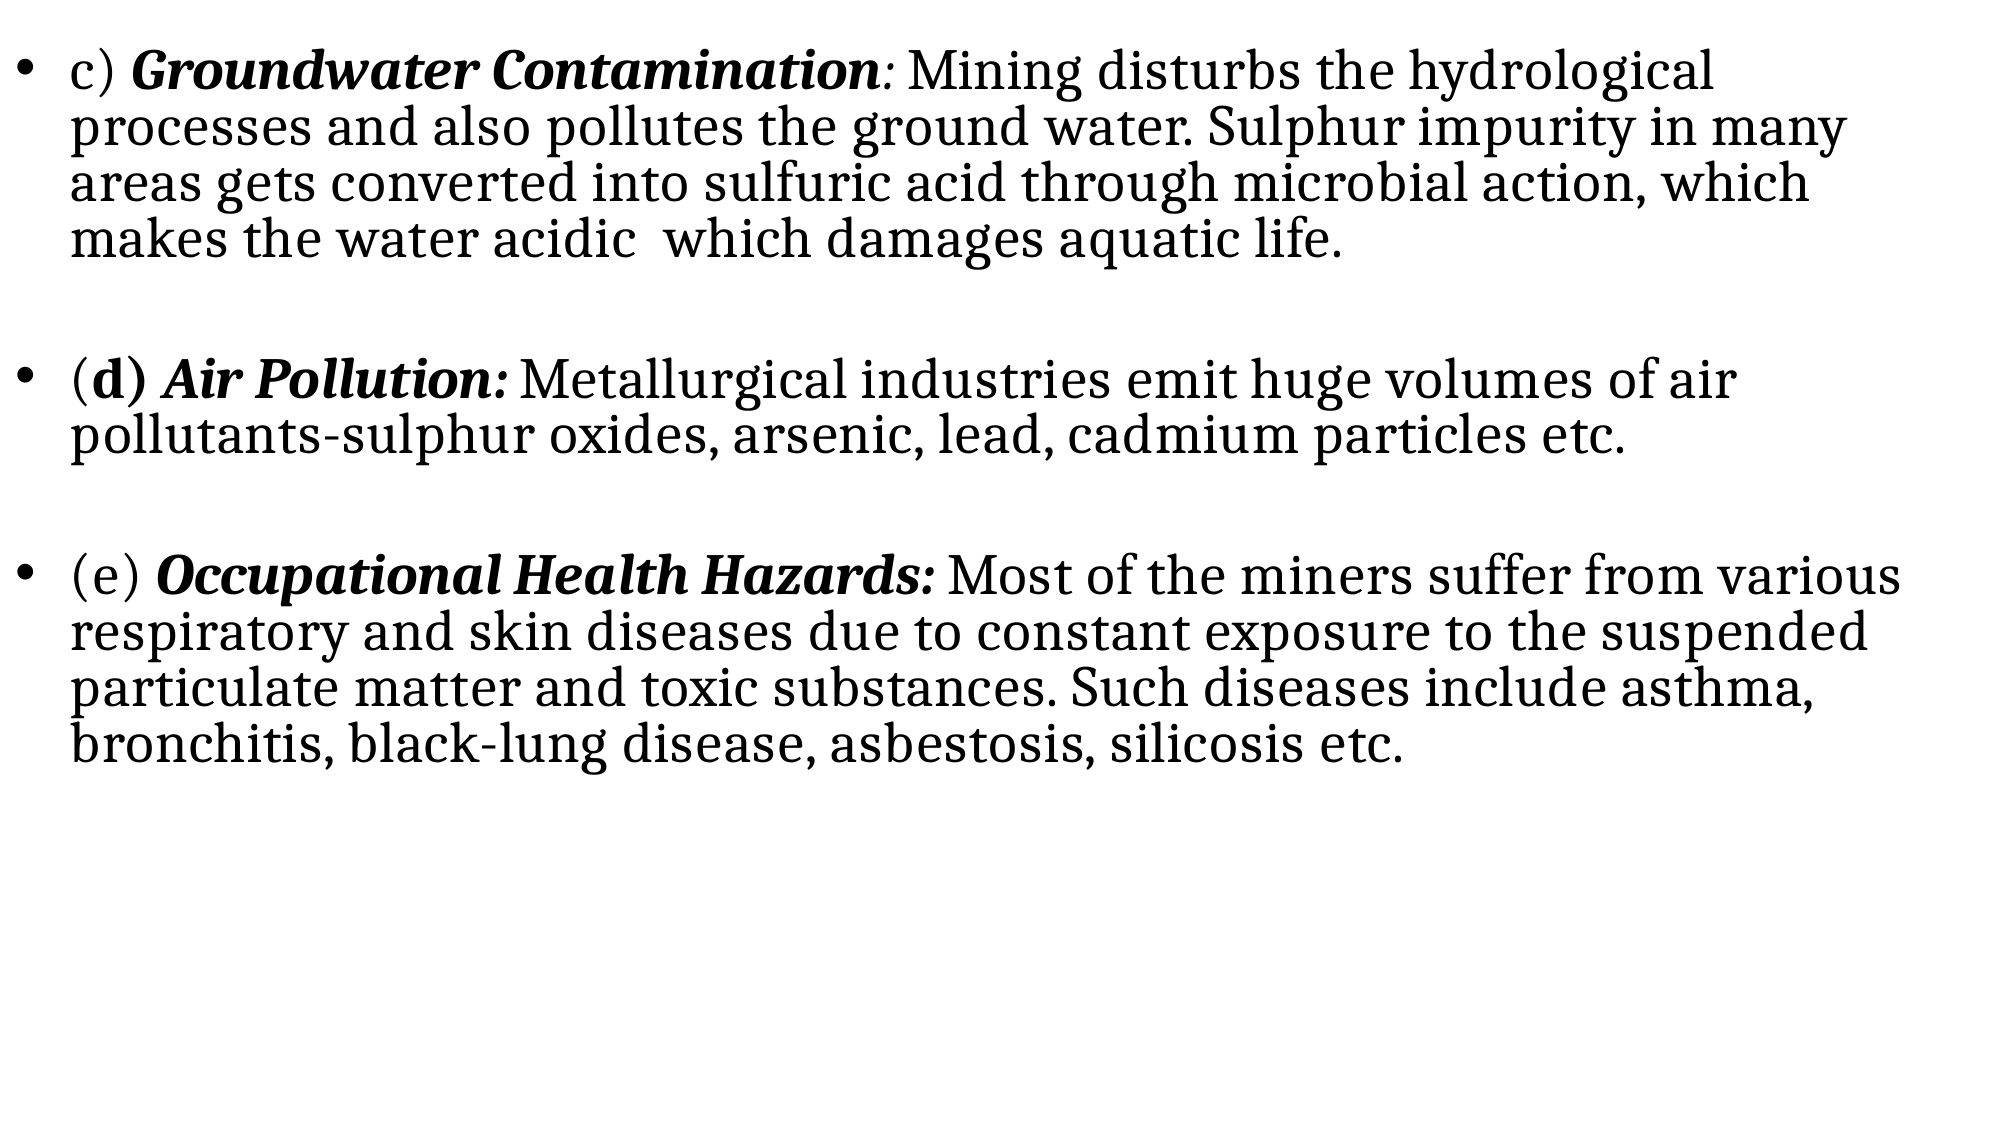

# c) Groundwater Contamination: Mining disturbs the hydrological processes and also pollutes the ground water. Sulphur impurity in many areas gets converted into sulfuric acid through microbial action, which makes the water acidic  which damages aquatic life.

(d) Air Pollution: Metallurgical industries emit huge volumes of air pollutants-sulphur oxides, arsenic, lead, cadmium particles etc.

(e) Occupational Health Hazards: Most of the miners suffer from various respiratory and skin diseases due to constant exposure to the suspended particulate matter and toxic substances. Such diseases include asthma, bronchitis, black-lung disease, asbestosis, silicosis etc.